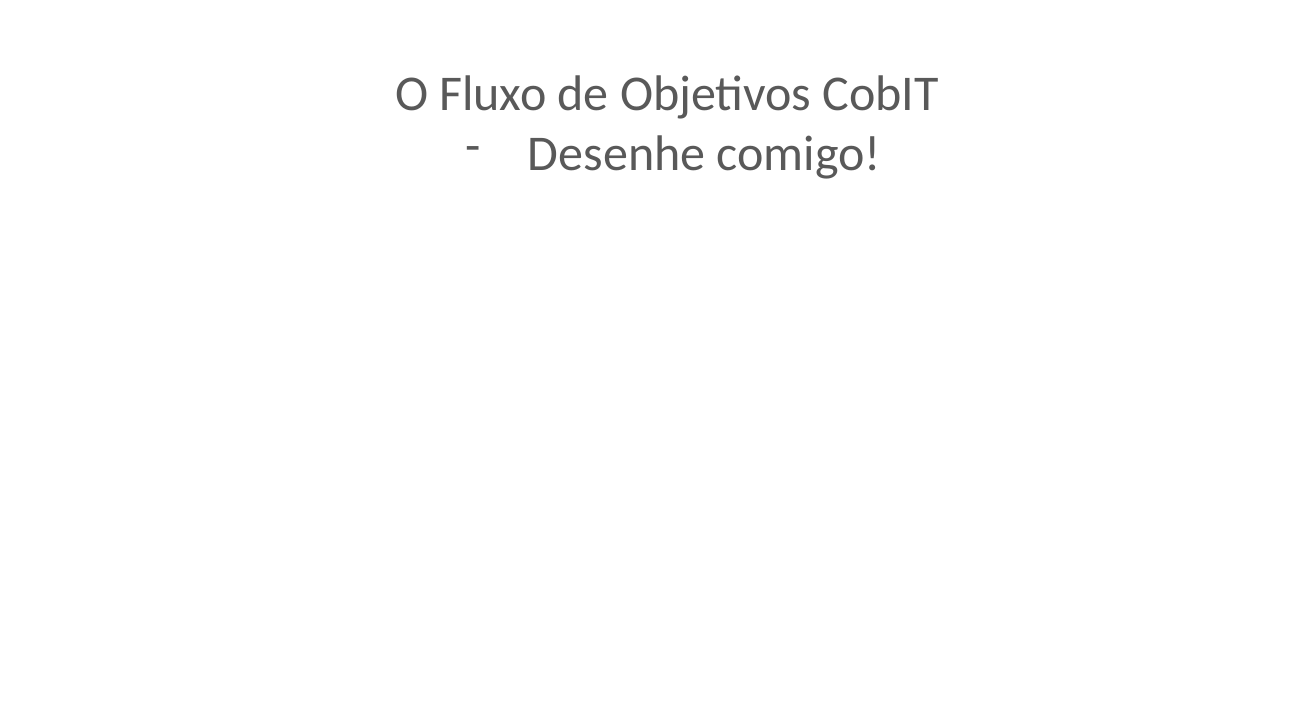

O Fluxo de Objetivos CobIT
Desenhe comigo!